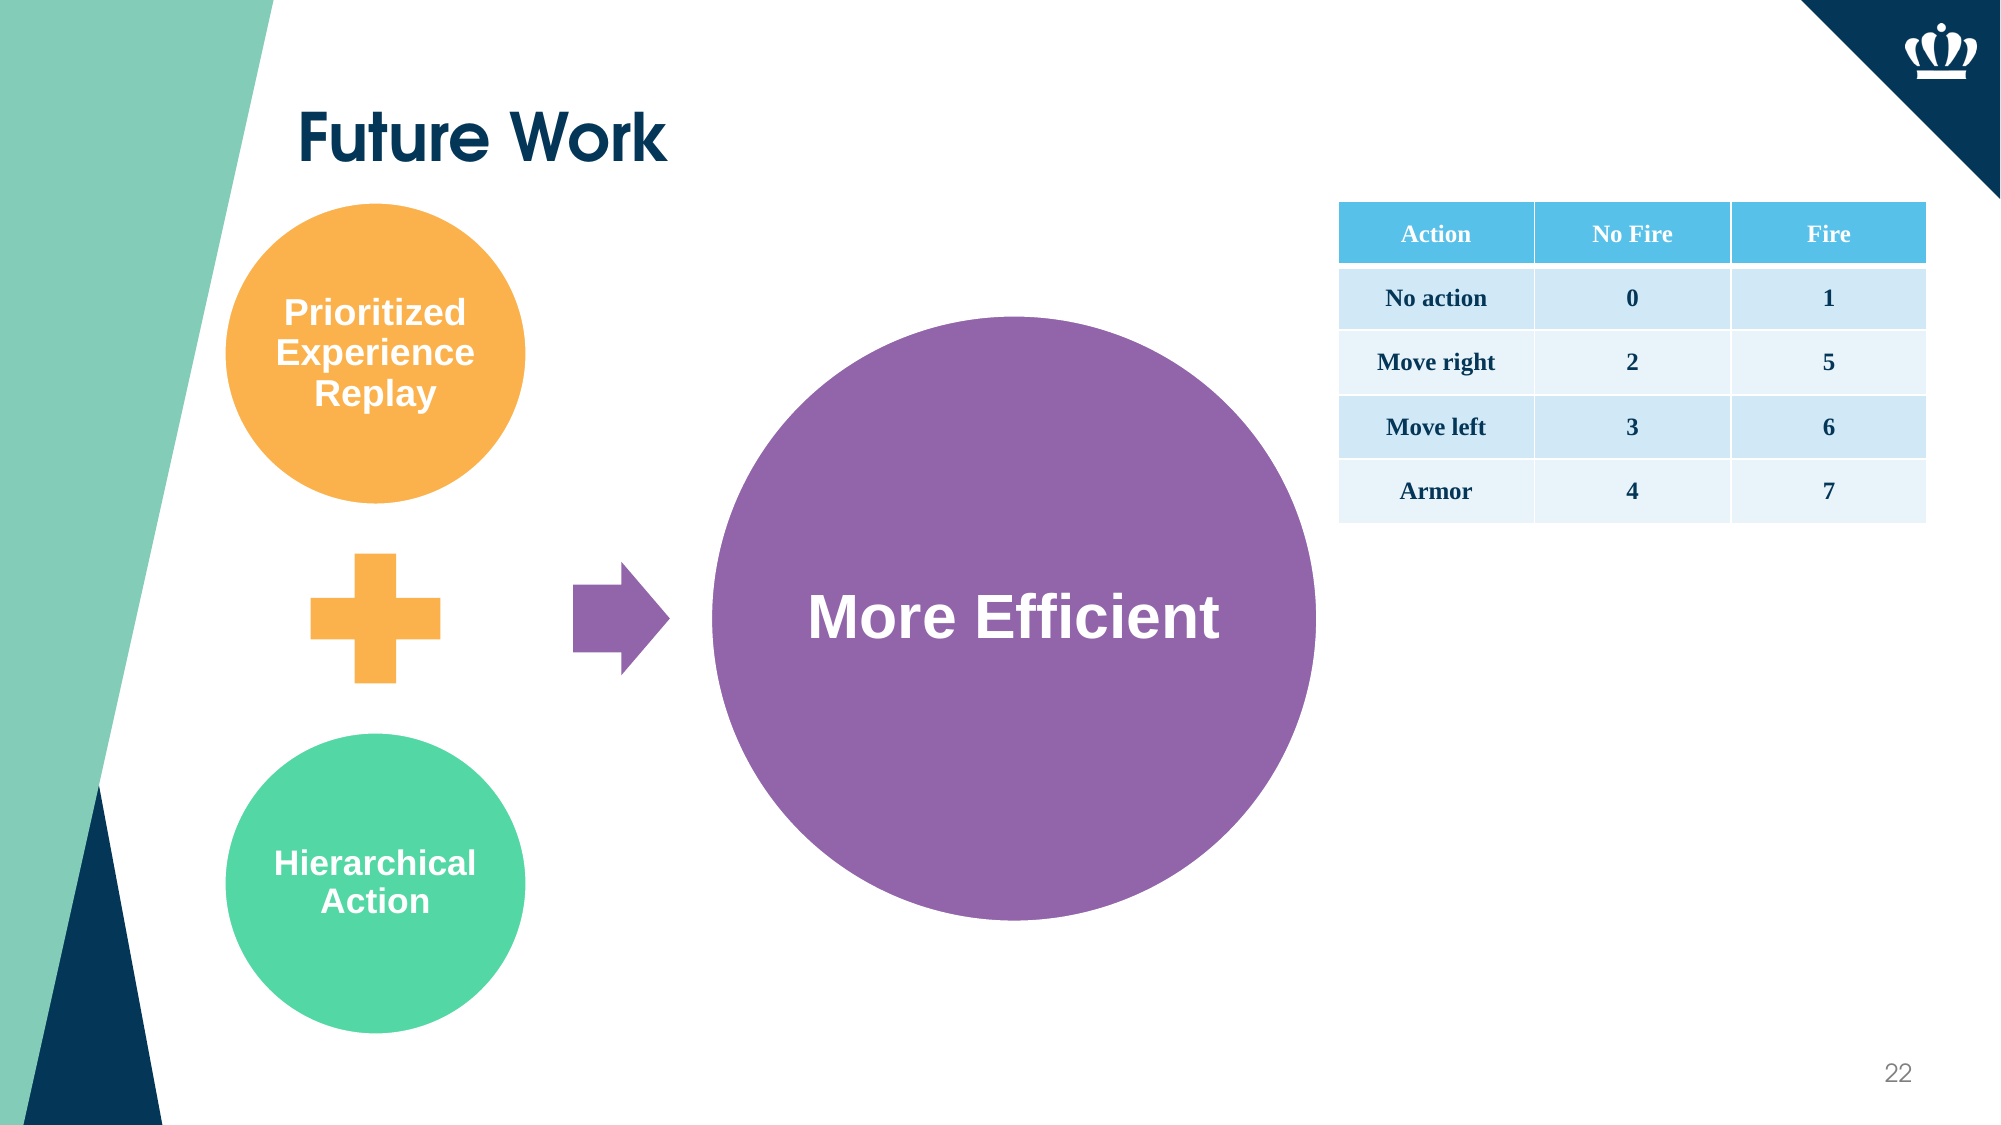

# Future Work
Prioritized Experience Replay

Hierarchical Action

More Efficient
| Action | No Fire | Fire |
| --- | --- | --- |
| No action | 0 | 1 |
| Move right | 2 | 5 |
| Move left | 3 | 6 |
| Armor | 4 | 7 |
22